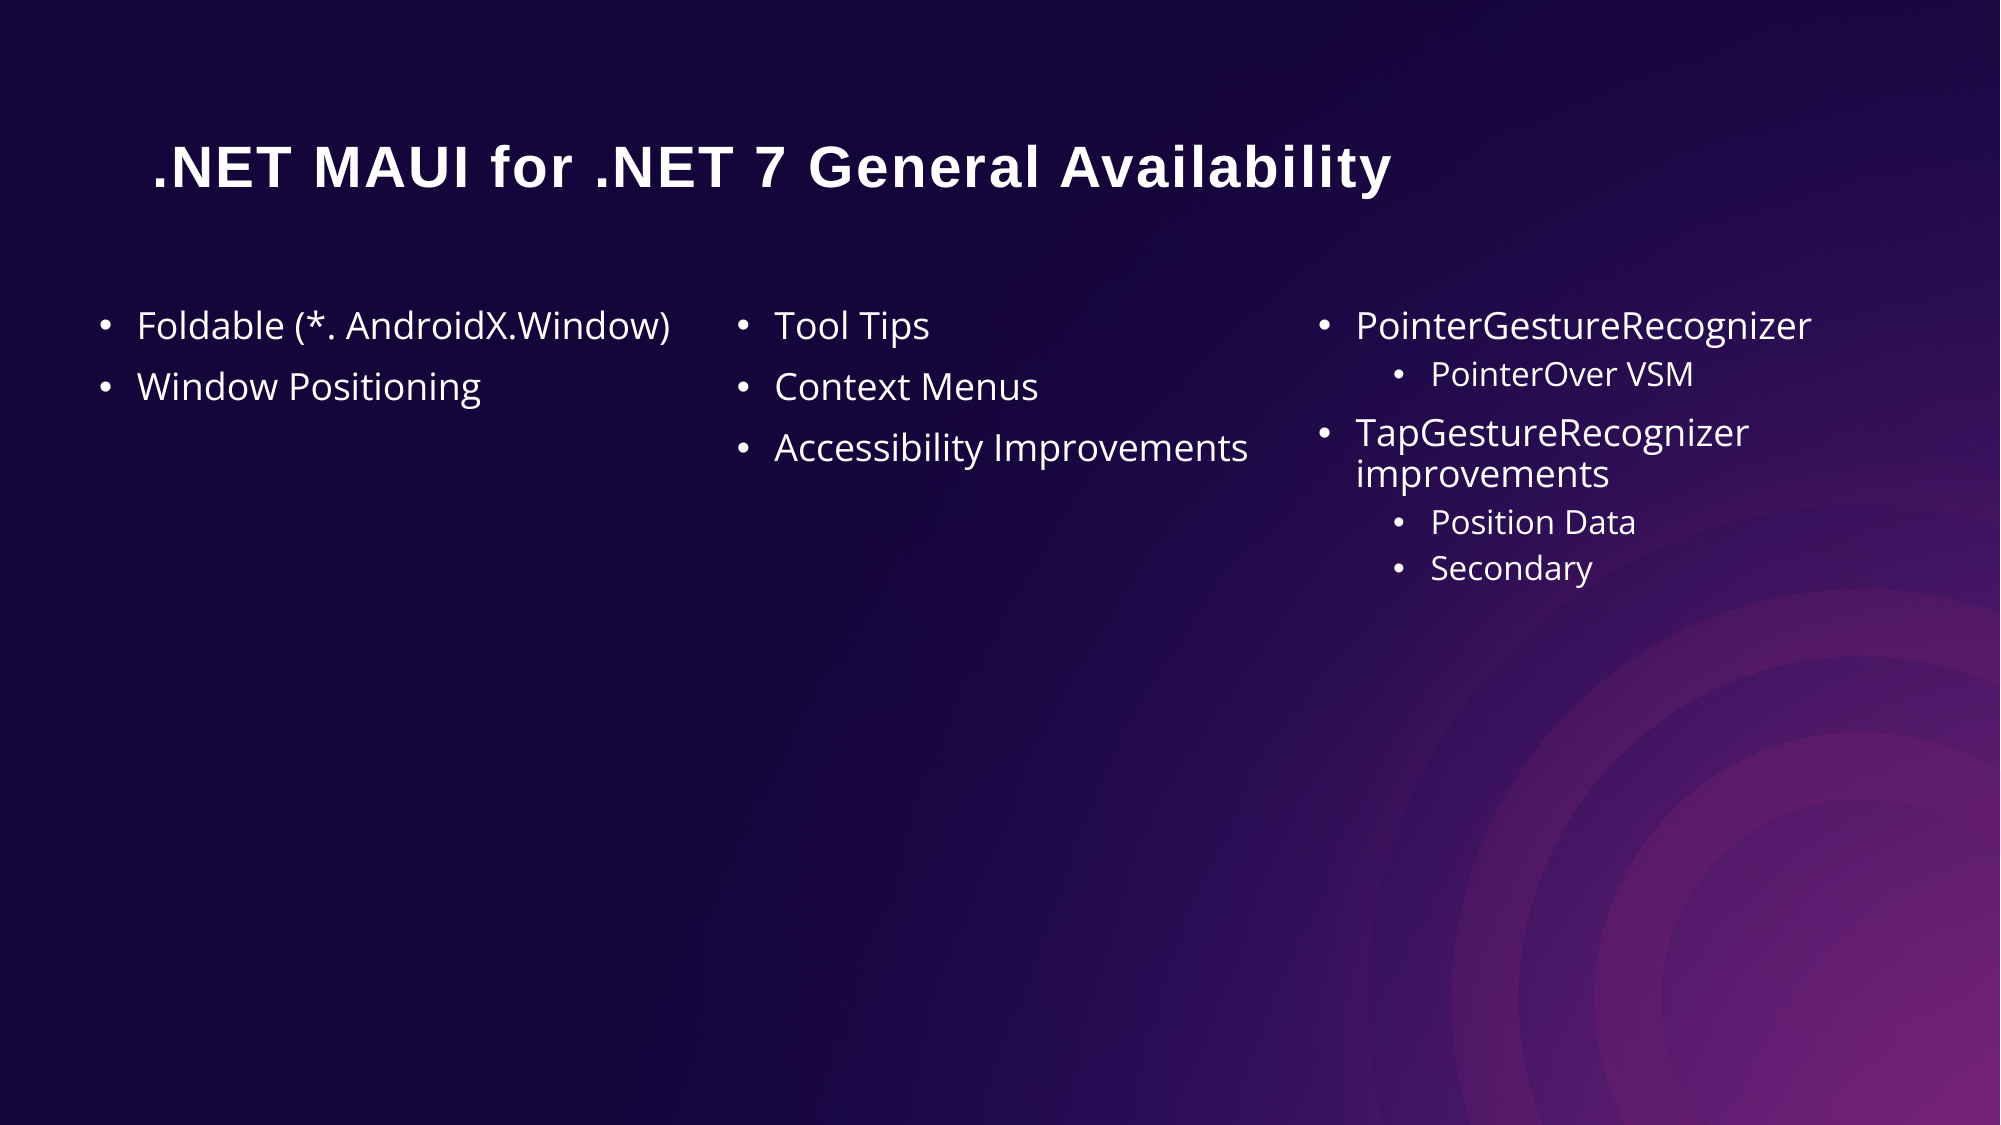

# .NET MAUI for .NET 7 General Availability
Foldable (*. AndroidX.Window)
Window Positioning
Tool Tips
Context Menus
Accessibility Improvements
PointerGestureRecognizer
PointerOver VSM
TapGestureRecognizer improvements
Position Data
Secondary